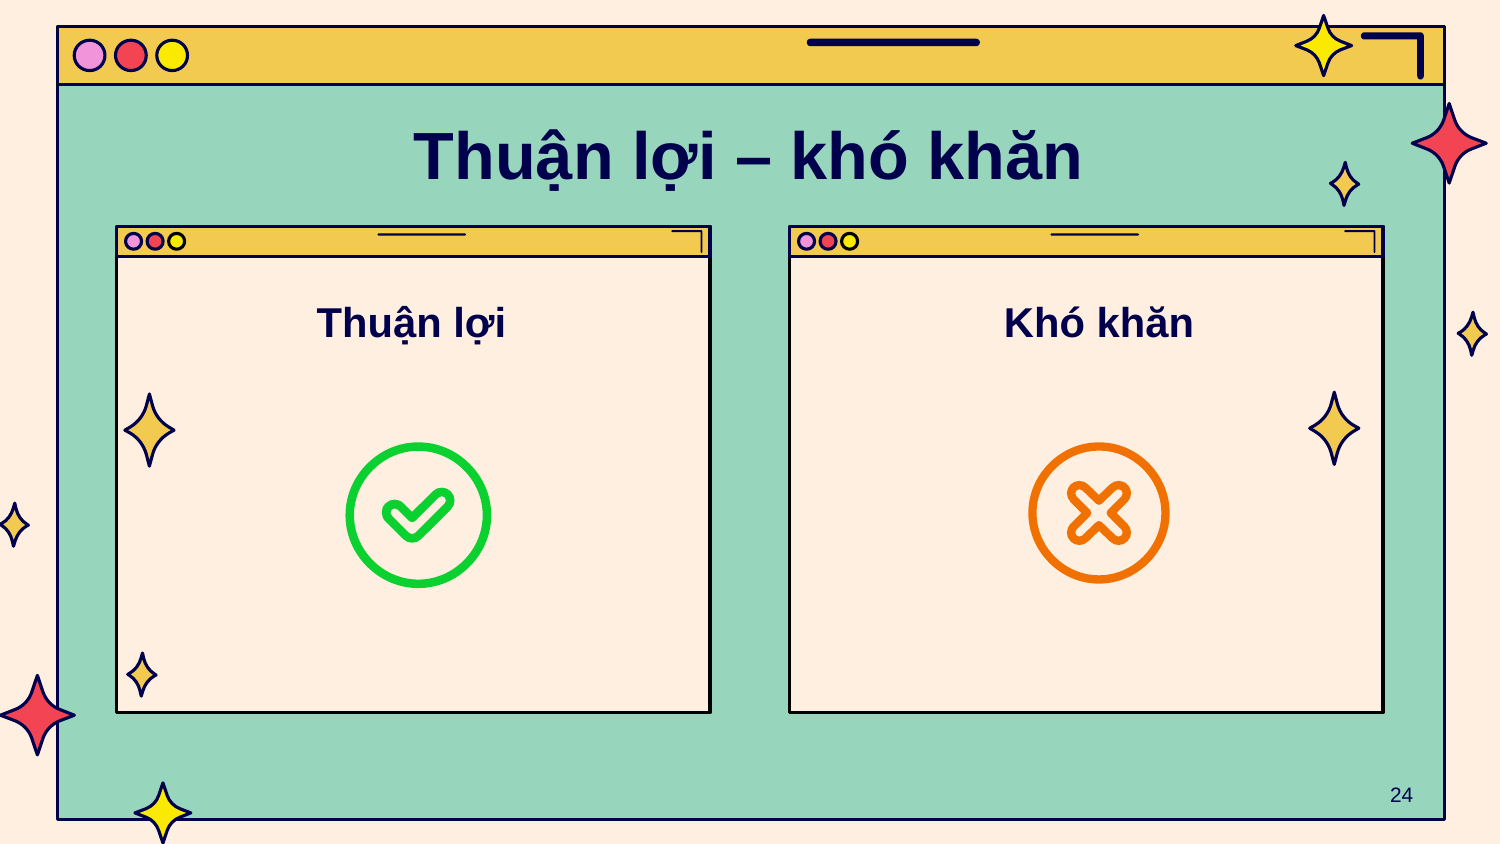

# Thuận lợi – khó khăn
Thuận lợi
Khó khăn

24